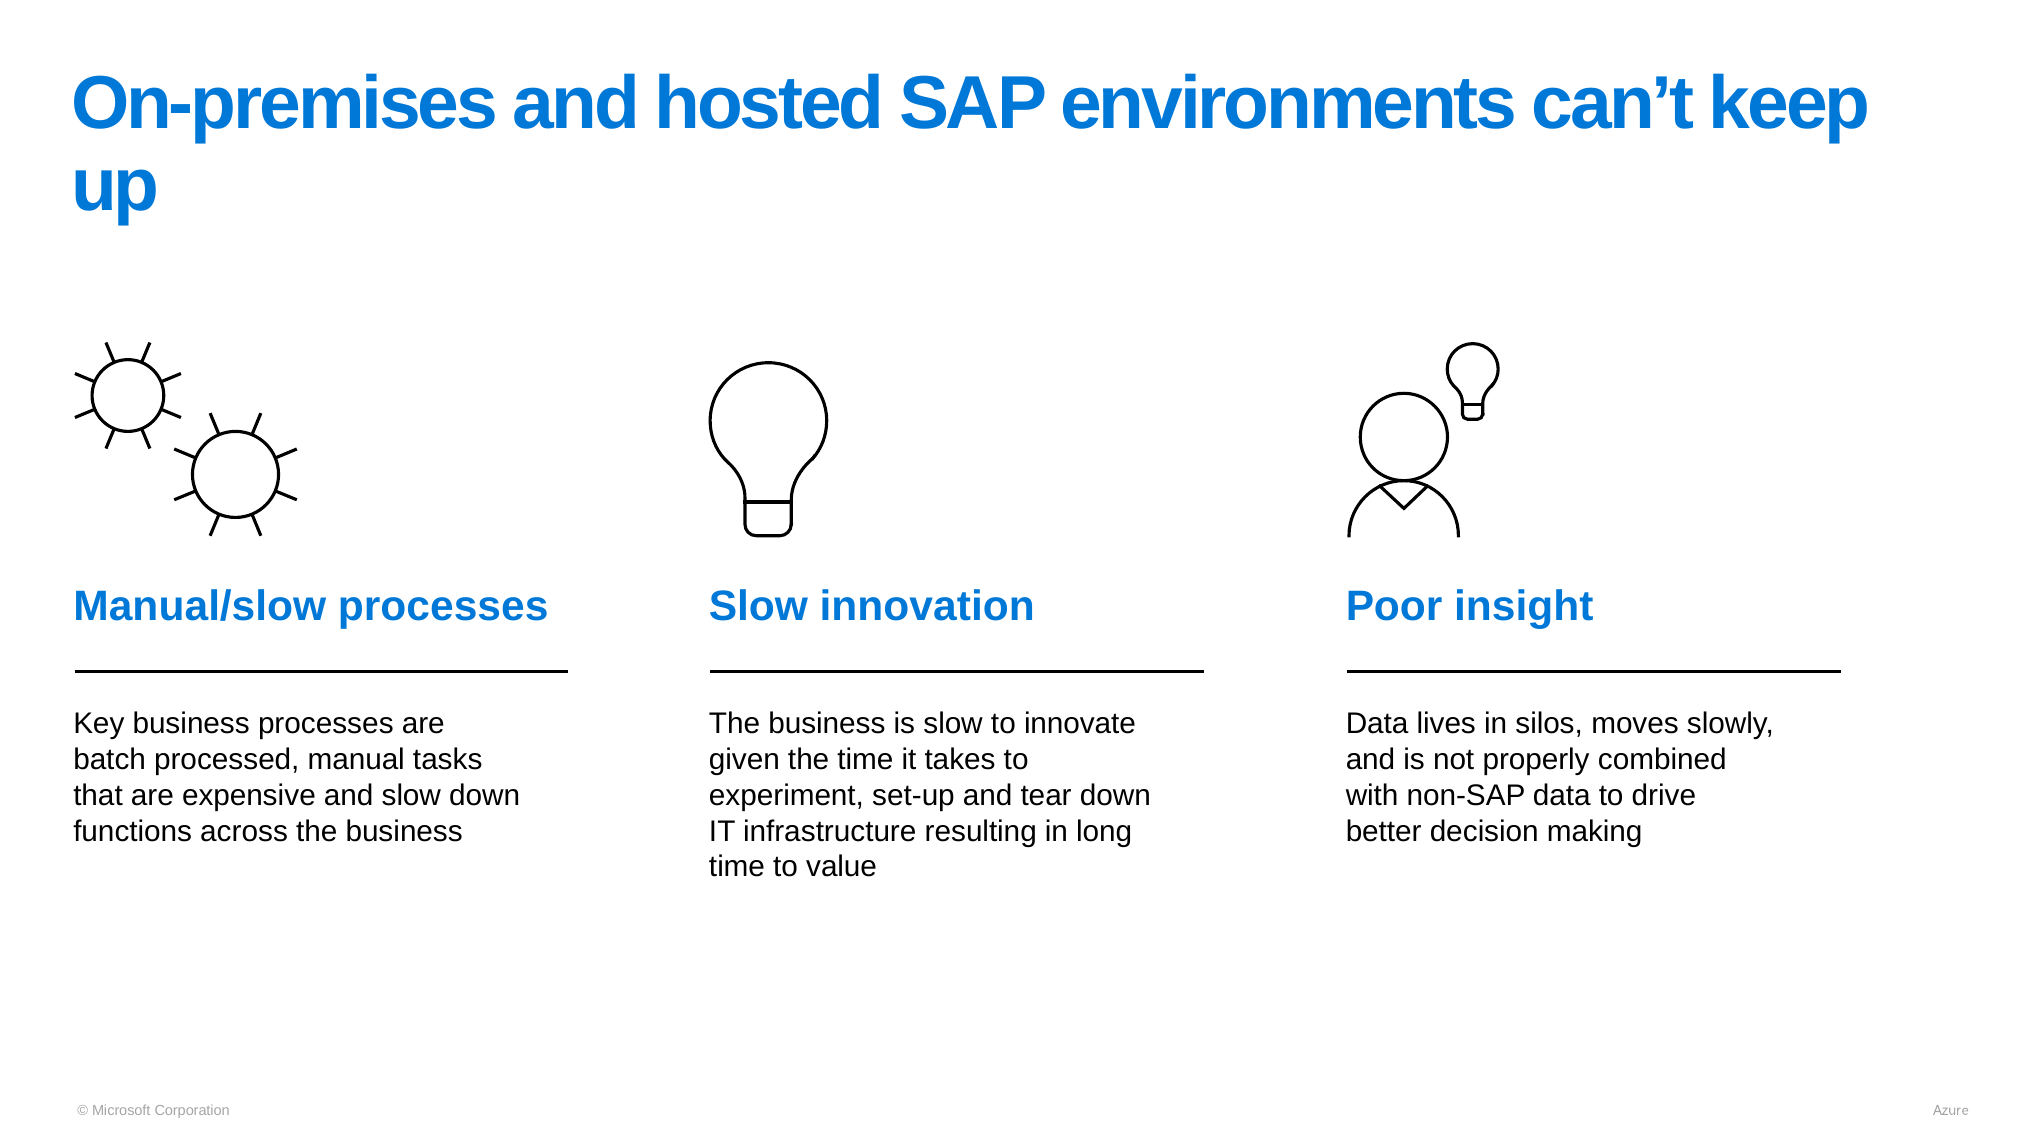

# On-premises and hosted SAP environments can’t keep up

Key business processes are
batch processed, manual tasks
that are expensive and slow down functions across the business
Manual/slow processes

Poor insight
Data lives in silos, moves slowly, and is not properly combined with non-SAP data to drive
better decision making

Slow innovation
The business is slow to innovate given the time it takes to experiment, set-up and tear down IT infrastructure resulting in long time to value